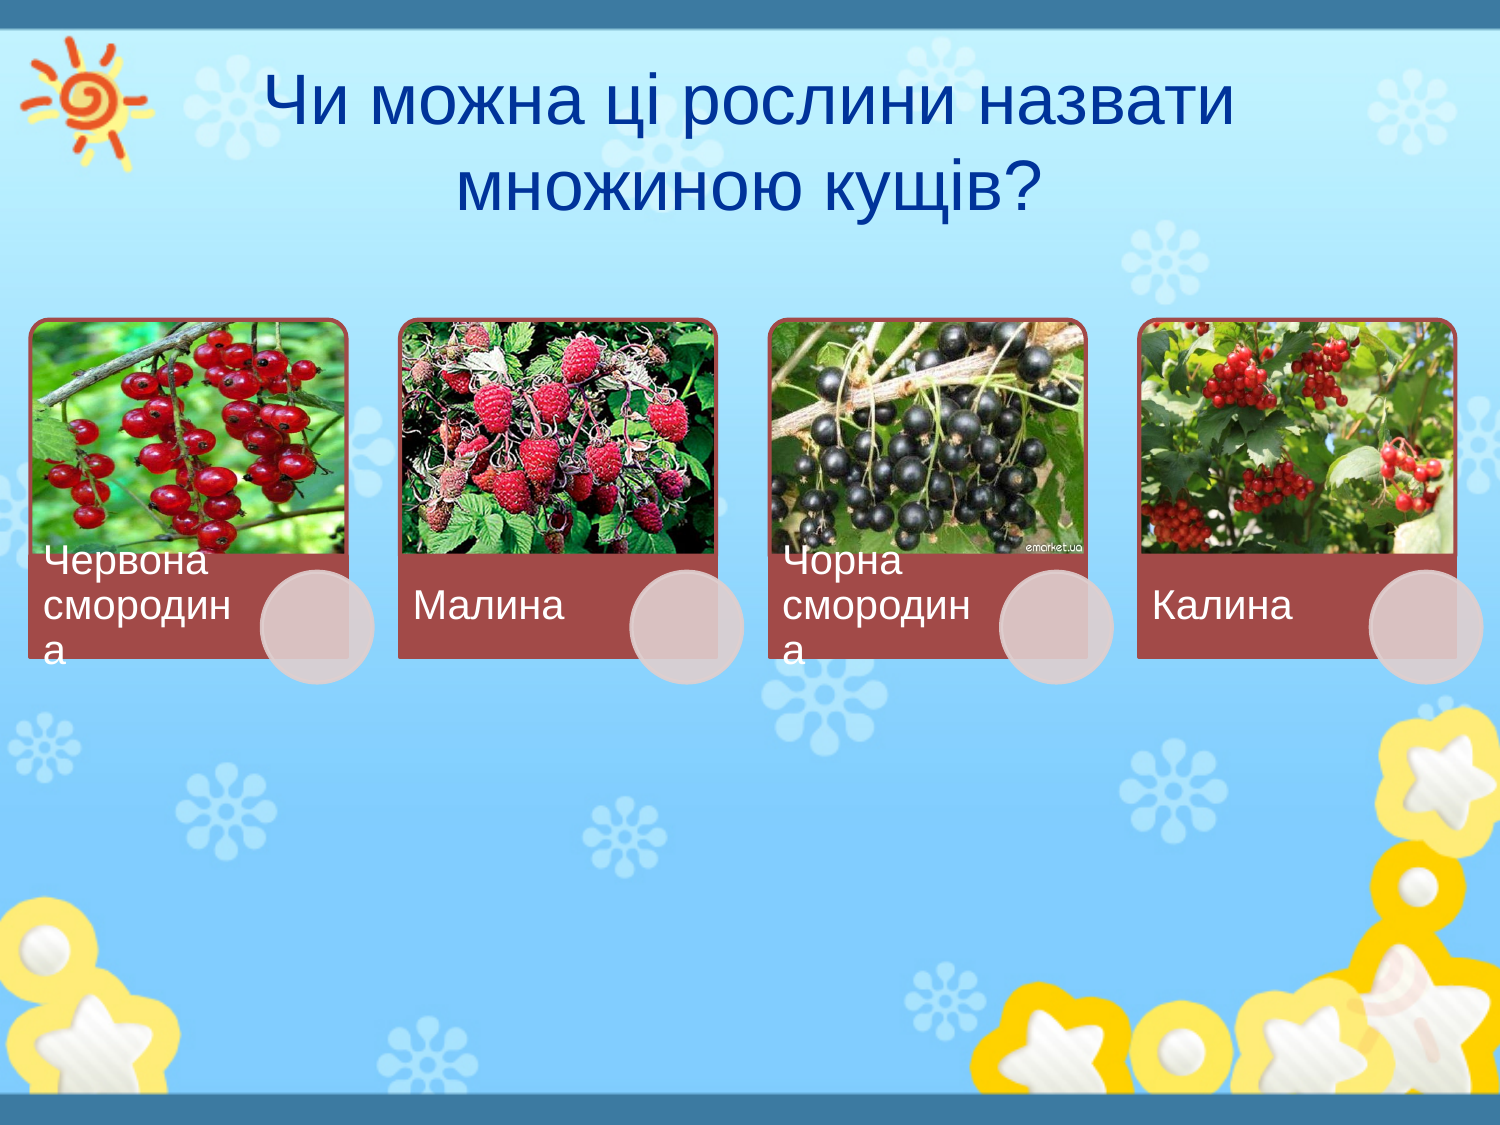

# Чи можна ці рослини назвати множиною кущів?
Червона смородина
Малина
Чорна смородина
Калина